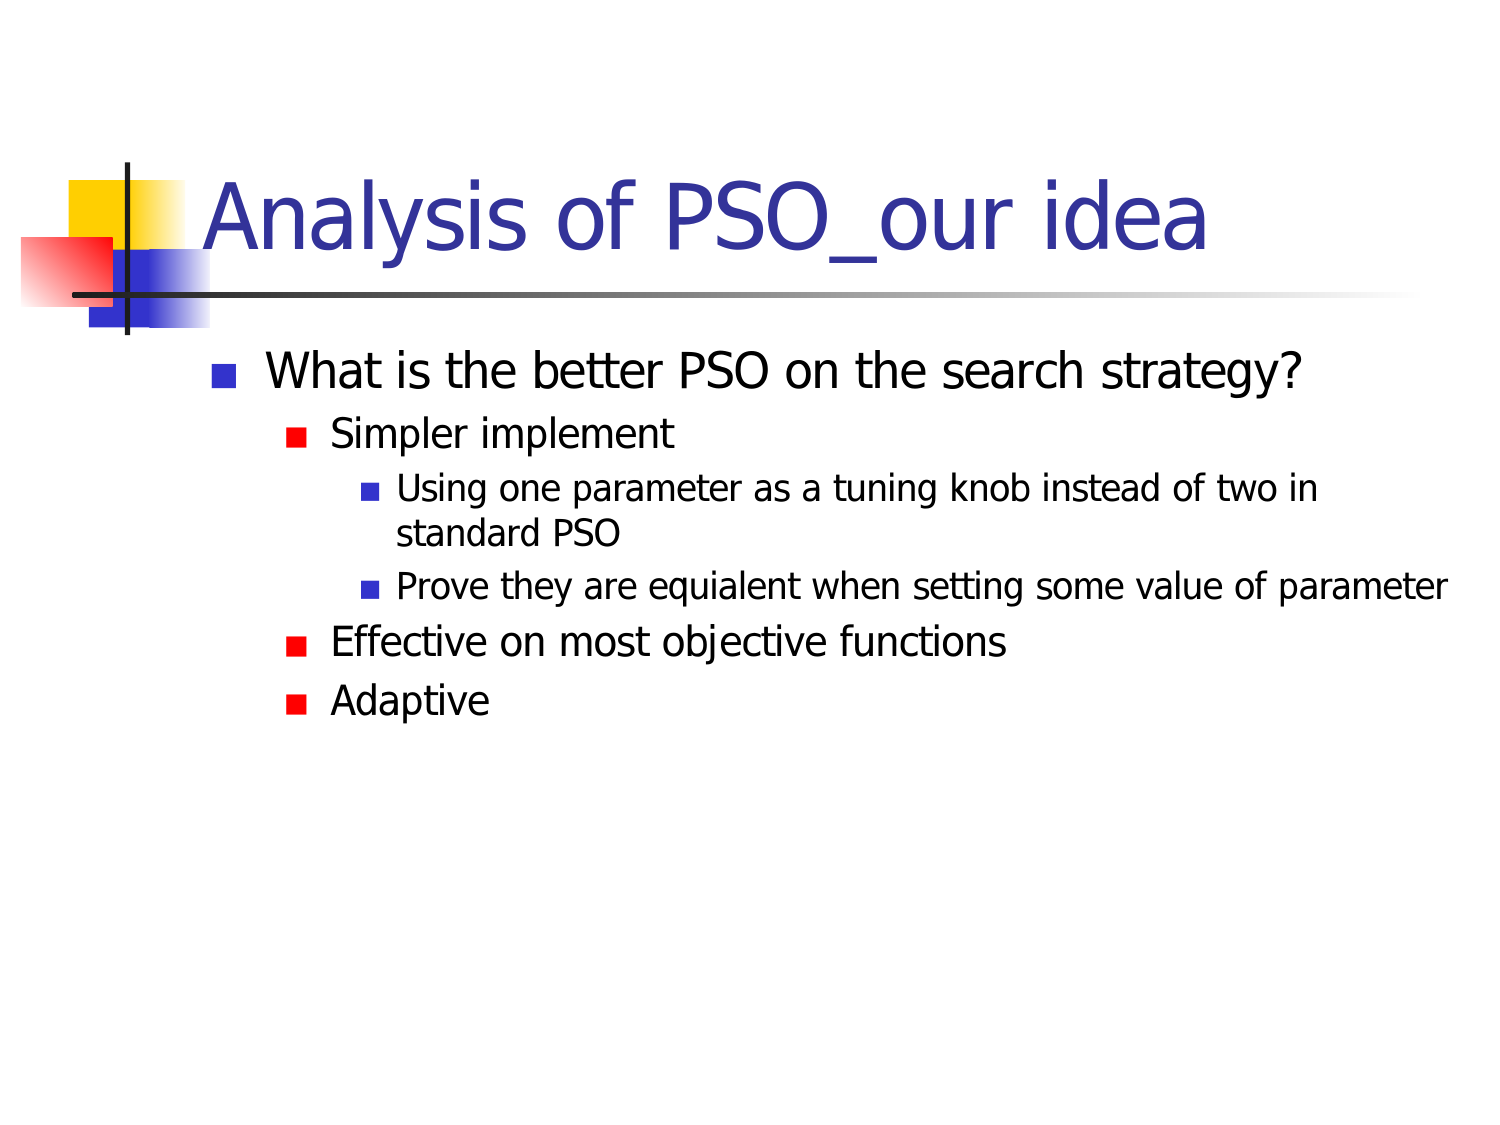

# Analysis of PSO_our idea
What is the better PSO on the search strategy?
Simpler implement
Using one parameter as a tuning knob instead of two in standard PSO
Prove they are equialent when setting some value of parameter
Effective on most objective functions
Adaptive